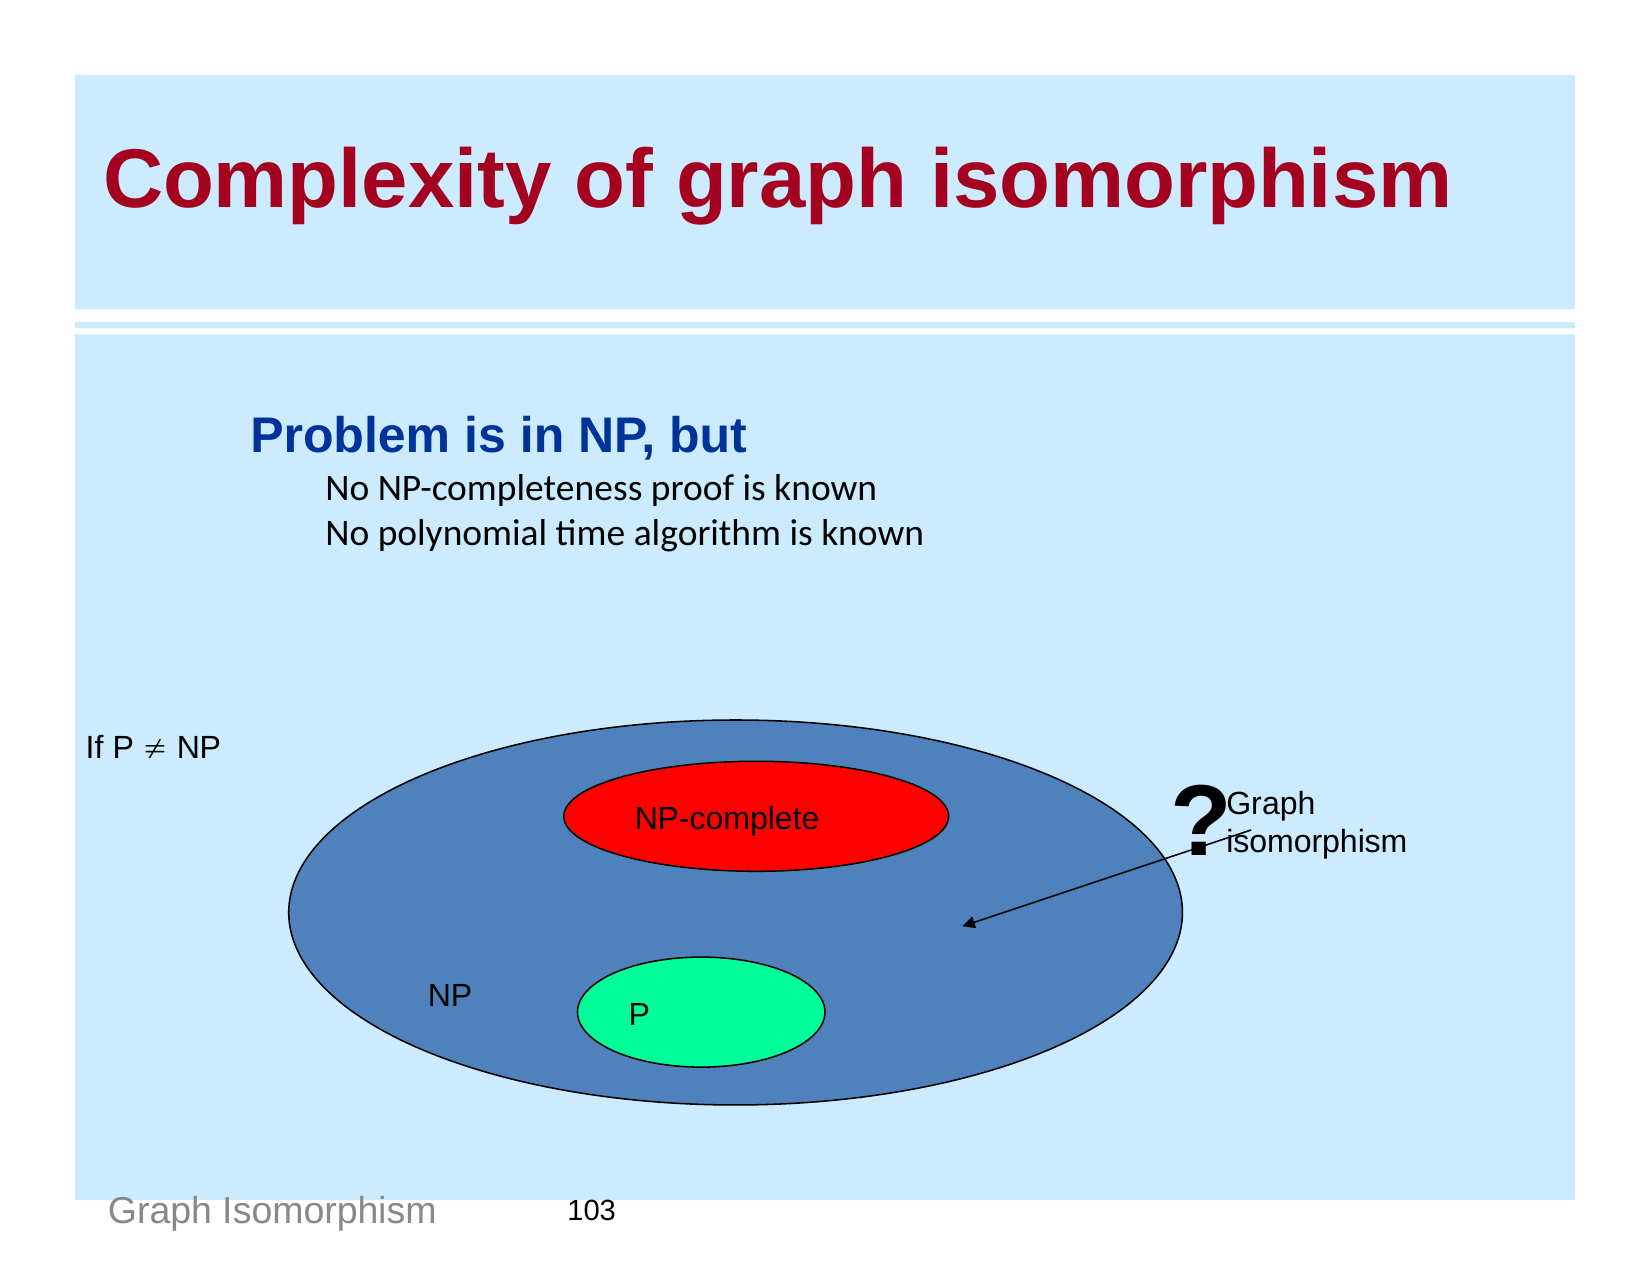

# Complexity of graph isomorphism
Problem is in NP, but
No NP-completeness proof is known
No polynomial time algorithm is known
If P ≠ NP

?
NP-complete
Graph
isomorphism

P
NP
Graph Isomorphism
103